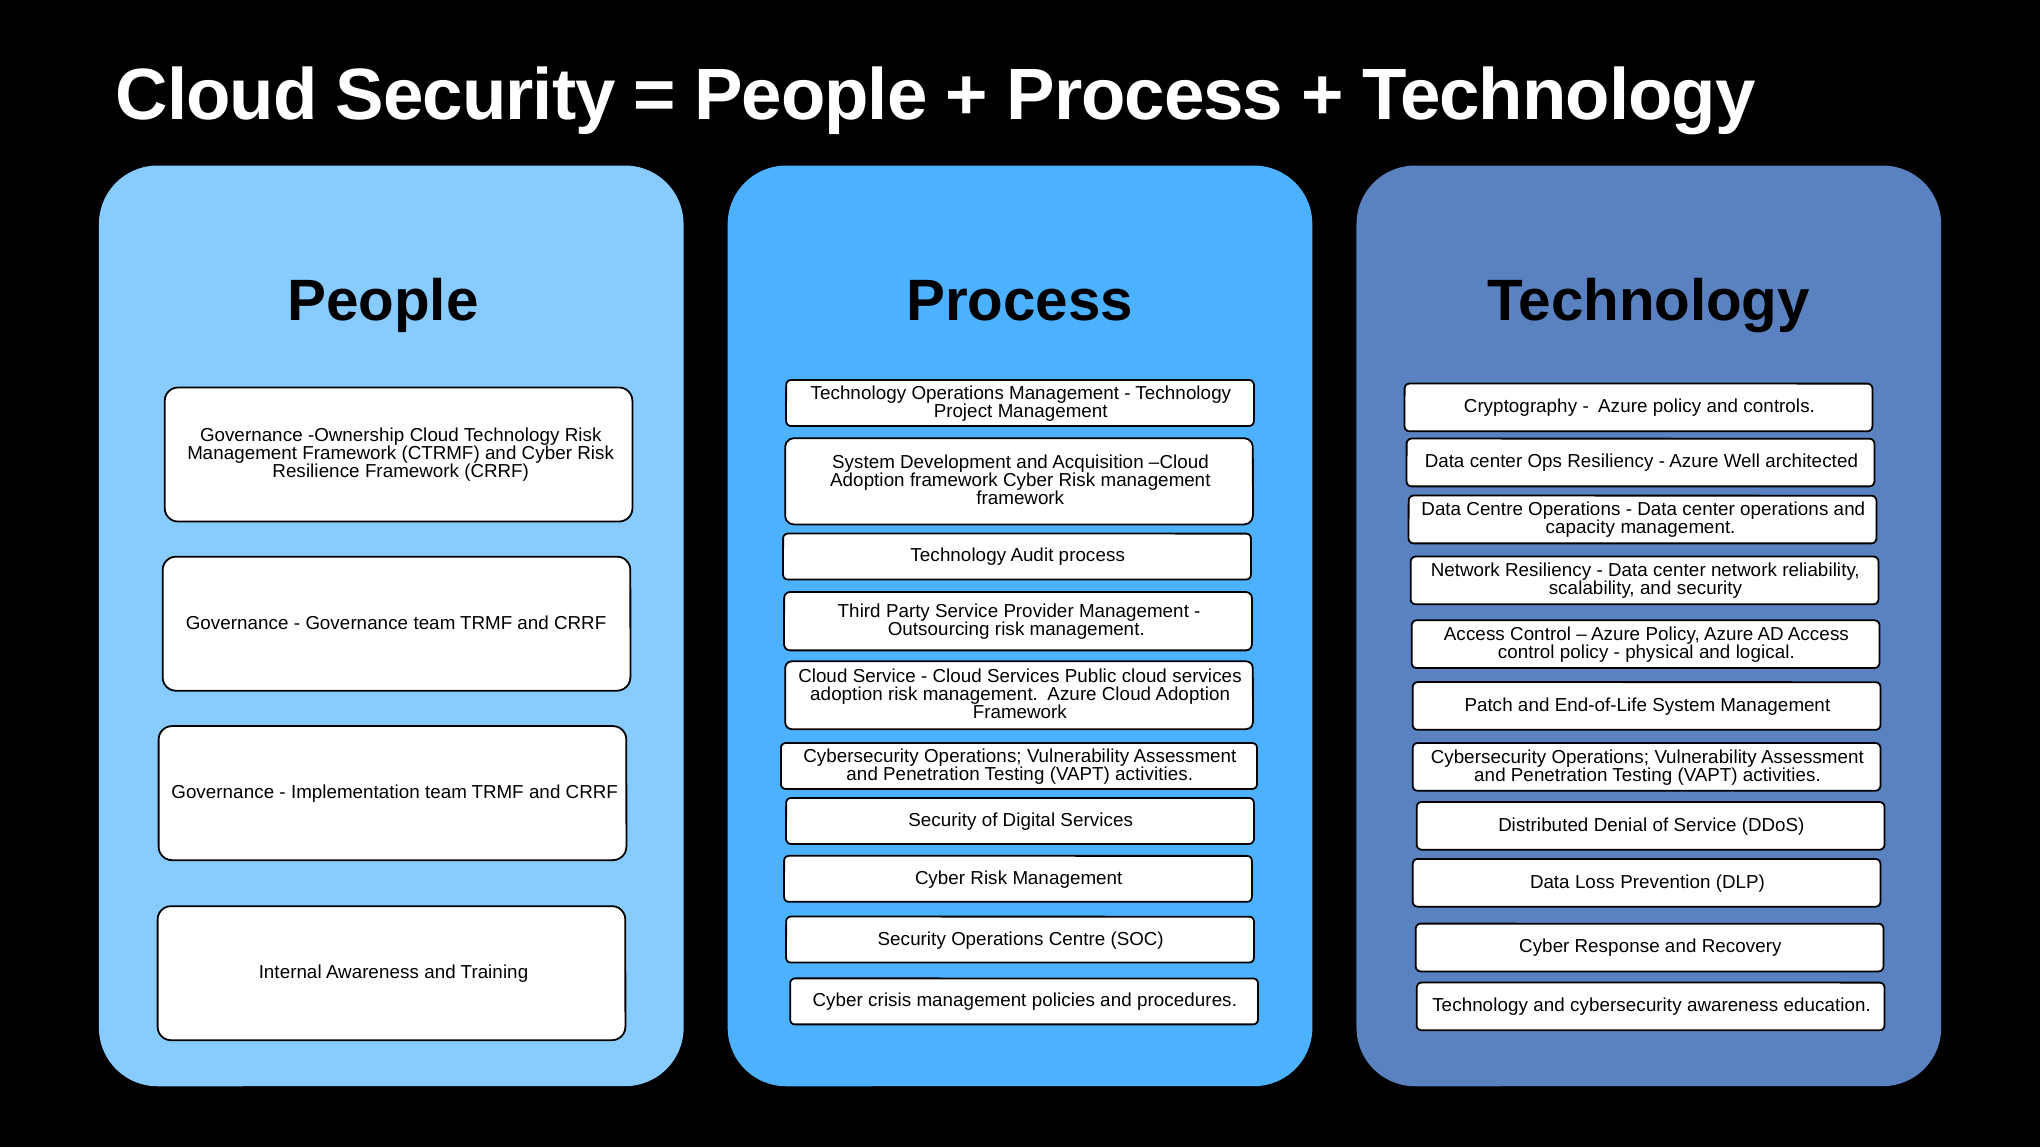

# Cloud Security = People + Process + Technology
People
Governance -Ownership Cloud Technology Risk Management Framework (CTRMF) and Cyber Risk Resilience Framework (CRRF)
Governance - Governance team TRMF and CRRF
Governance - Implementation team TRMF and CRRF
Internal Awareness and Training
Process
Technology Operations Management - Technology Project Management
System Development and Acquisition –Cloud Adoption framework Cyber Risk management framework
Technology Audit process
Third Party Service Provider Management - Outsourcing risk management.
Cloud Service - Cloud Services Public cloud services adoption risk management.  Azure Cloud Adoption Framework
Cybersecurity Operations; Vulnerability Assessment and Penetration Testing (VAPT) activities.
Security of Digital Services
Cyber Risk Management
Security Operations Centre (SOC)
Cyber crisis management policies and procedures.
Technology
Cryptography -  Azure policy and controls.
Data center Ops Resiliency - Azure Well architected
Data Centre Operations - Data center operations and capacity management.
Network Resiliency - Data center network reliability, scalability, and security
Access Control – Azure Policy, Azure AD Access control policy - physical and logical.
Patch and End-of-Life System Management
Cybersecurity Operations; Vulnerability Assessment and Penetration Testing (VAPT) activities.
Distributed Denial of Service (DDoS)
Data Loss Prevention (DLP)
Cyber Response and Recovery
Technology and cybersecurity awareness education.